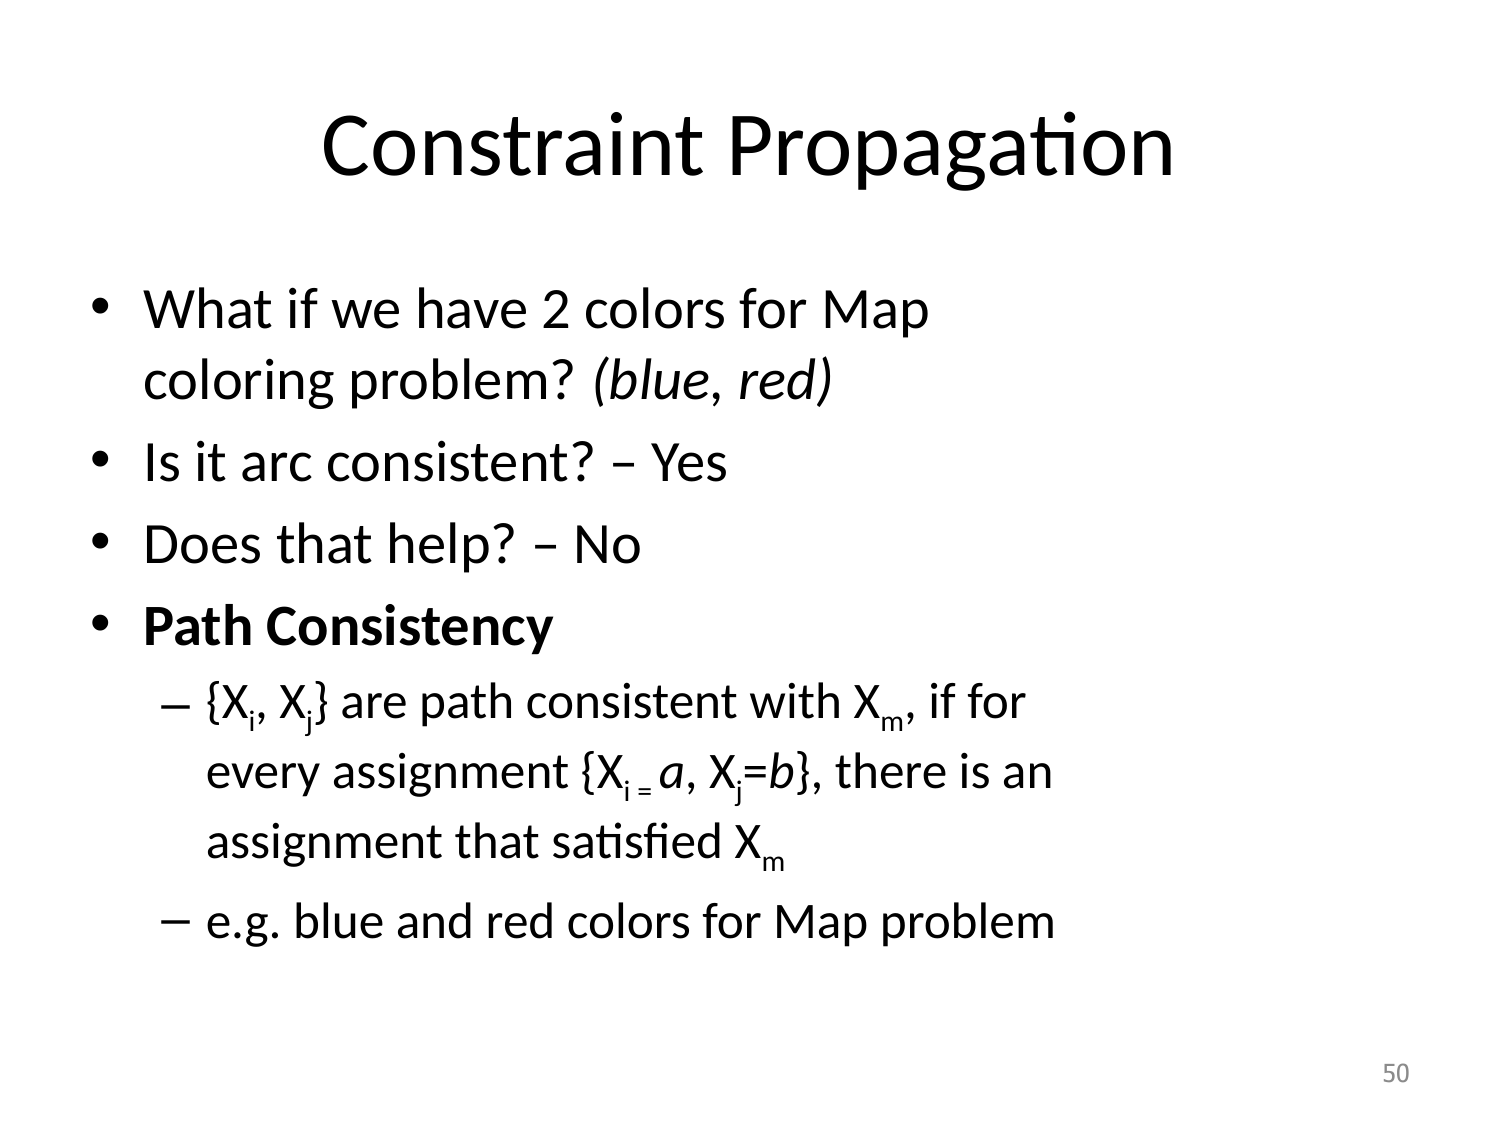

# Constraint Propagation
What if we have 2 colors for Map coloring problem? (blue, red)
Is it arc consistent? – Yes
Does that help? – No
Path Consistency
{Xi, Xj} are path consistent with Xm, if for every assignment {Xi = a, Xj=b}, there is an assignment that satisfied Xm
e.g. blue and red colors for Map problem
50